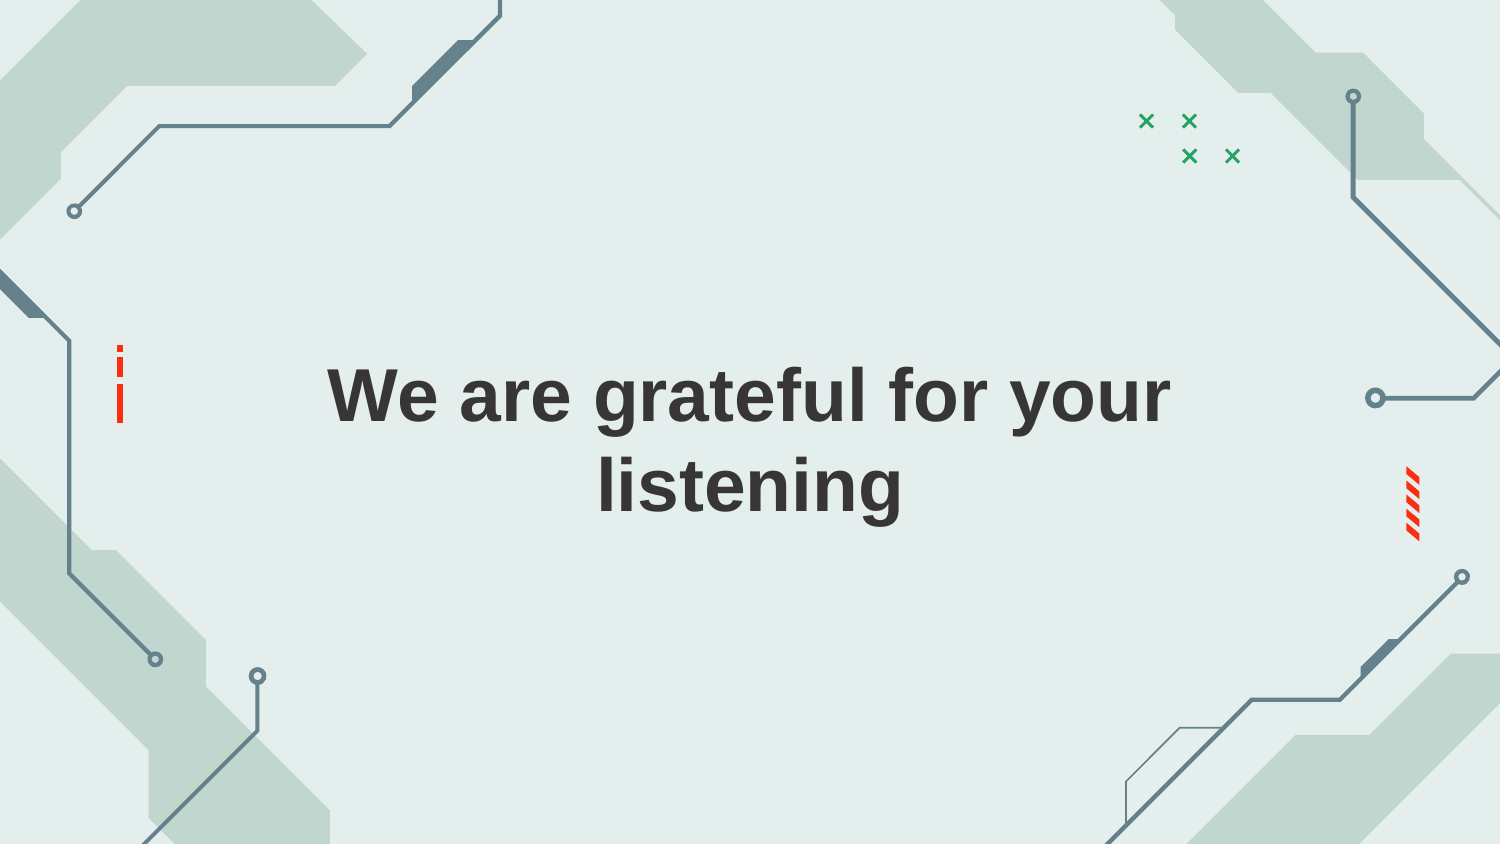

# We are grateful for your listening